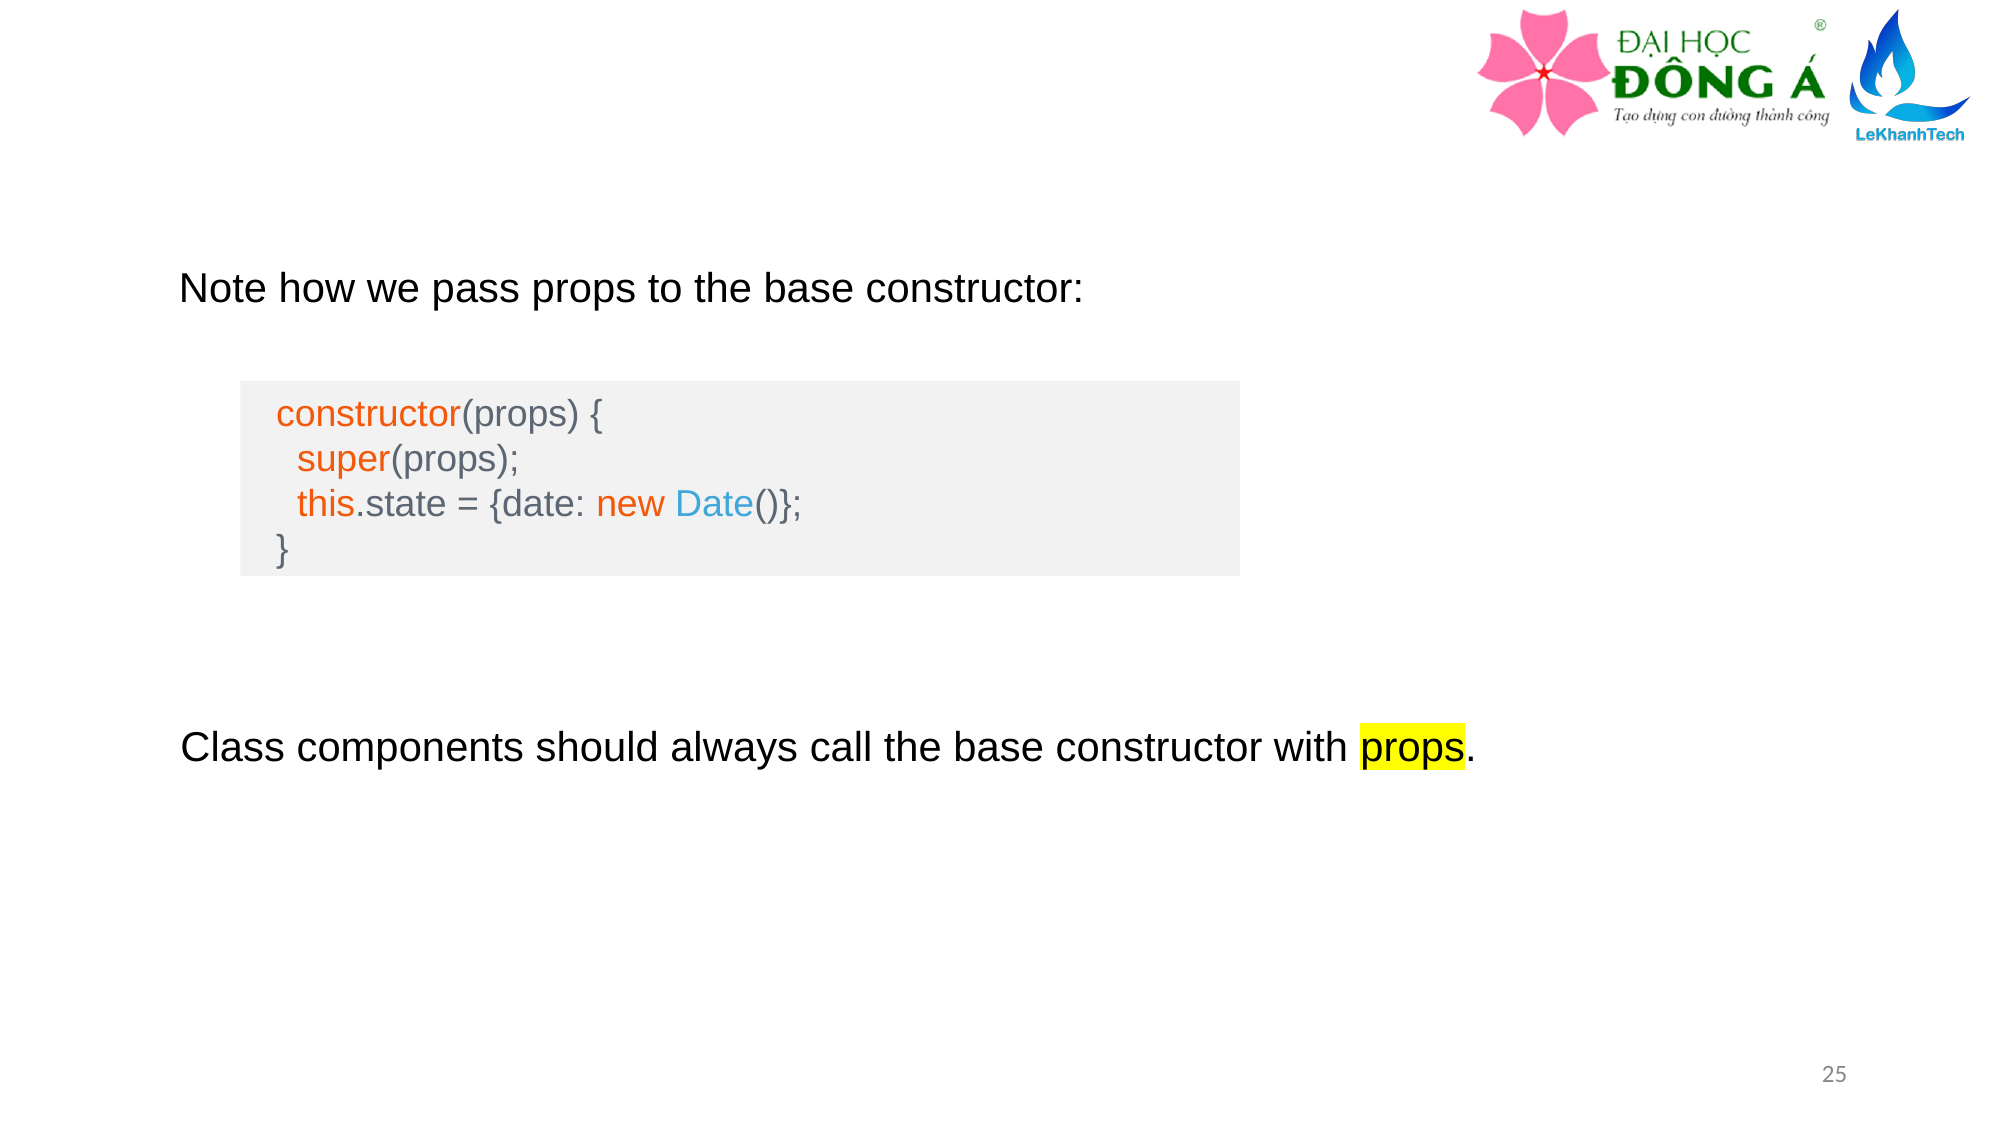

Note how we pass props to the base constructor:
  constructor(props) {
    super(props);
    this.state = {date: new Date()};
  }
Class components should always call the base constructor with props.
25